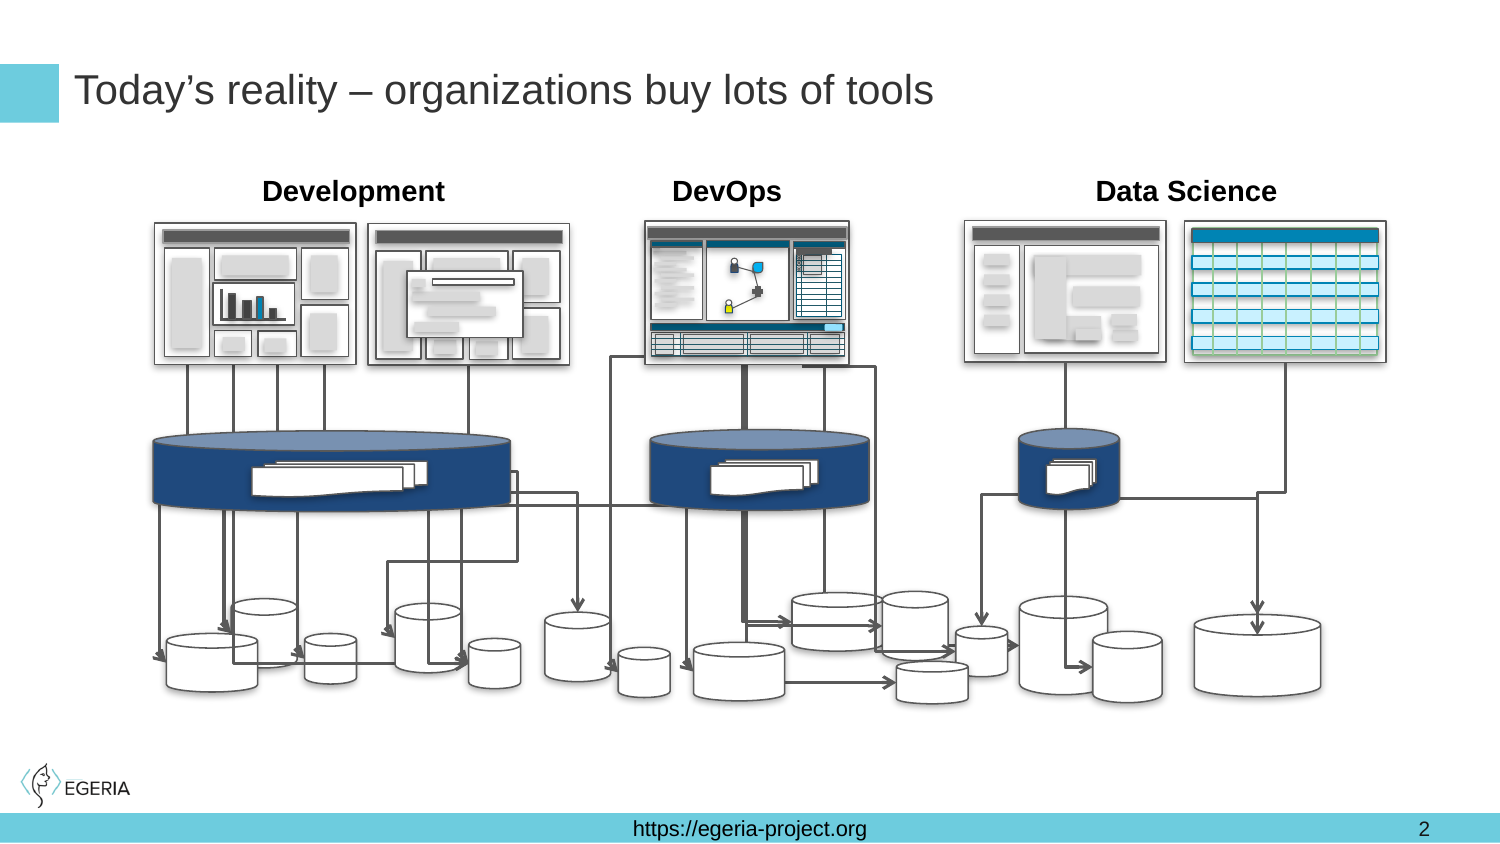

# Today’s reality – organizations buy lots of tools
Development
DevOps
Data Science

2